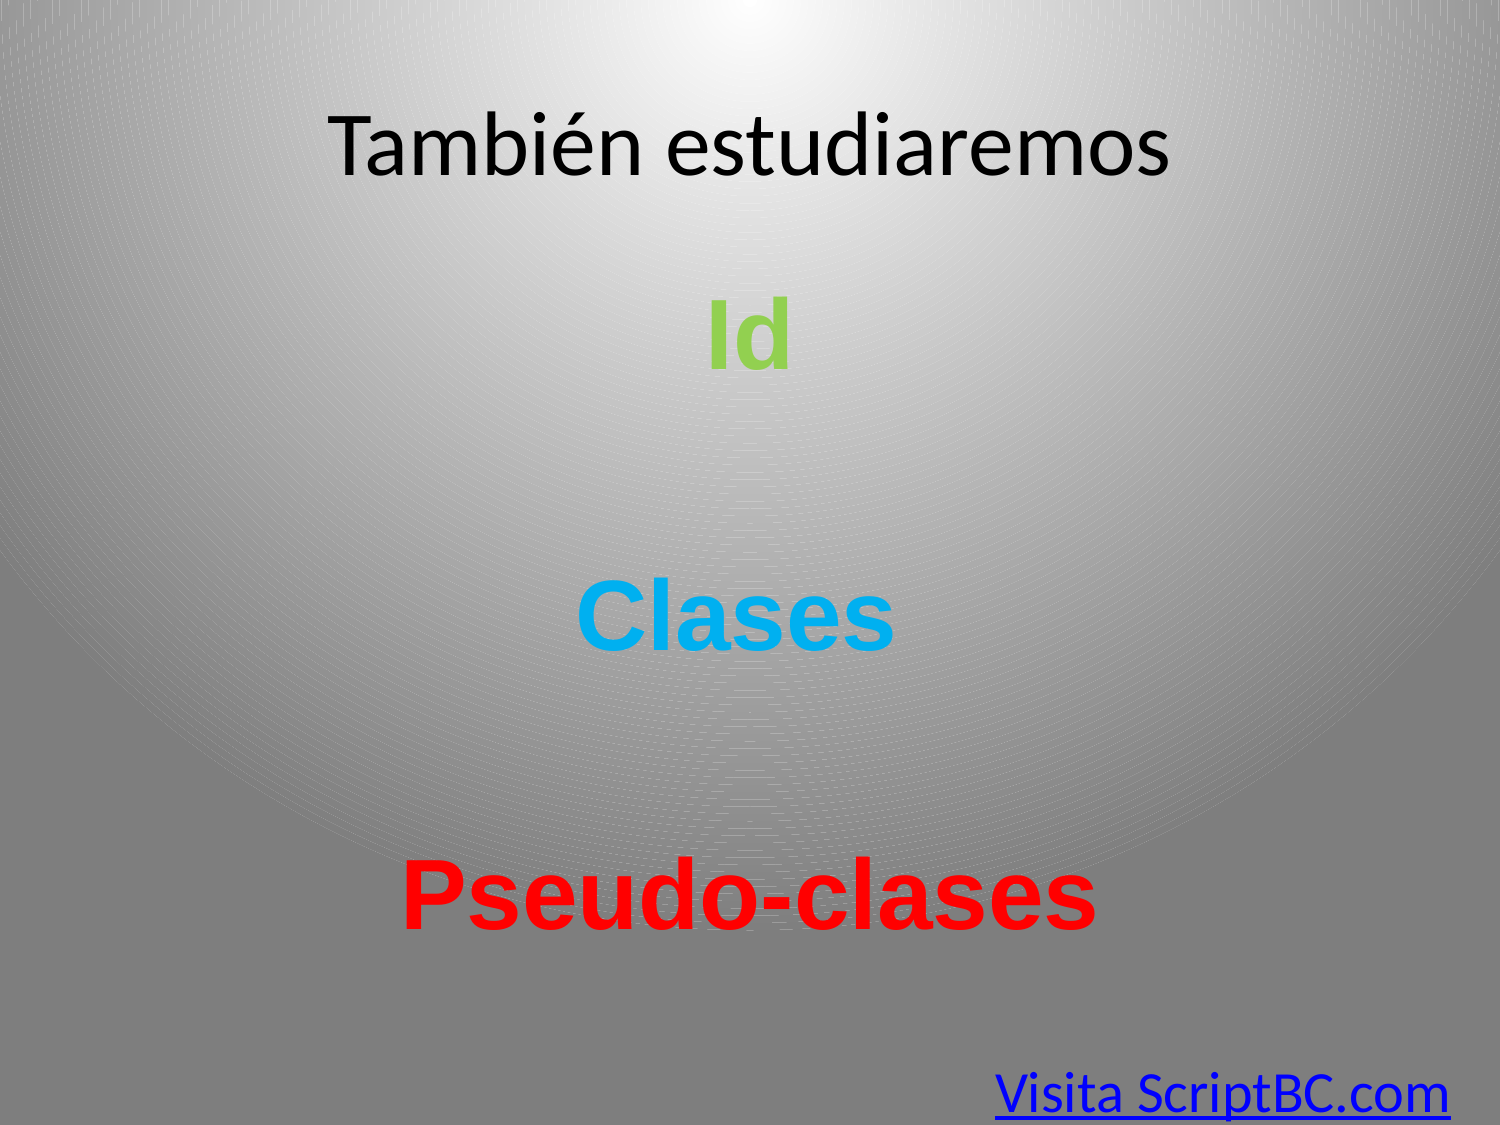

# También estudiaremos
Id

Clases

Pseudo-clases
Visita ScriptBC.com